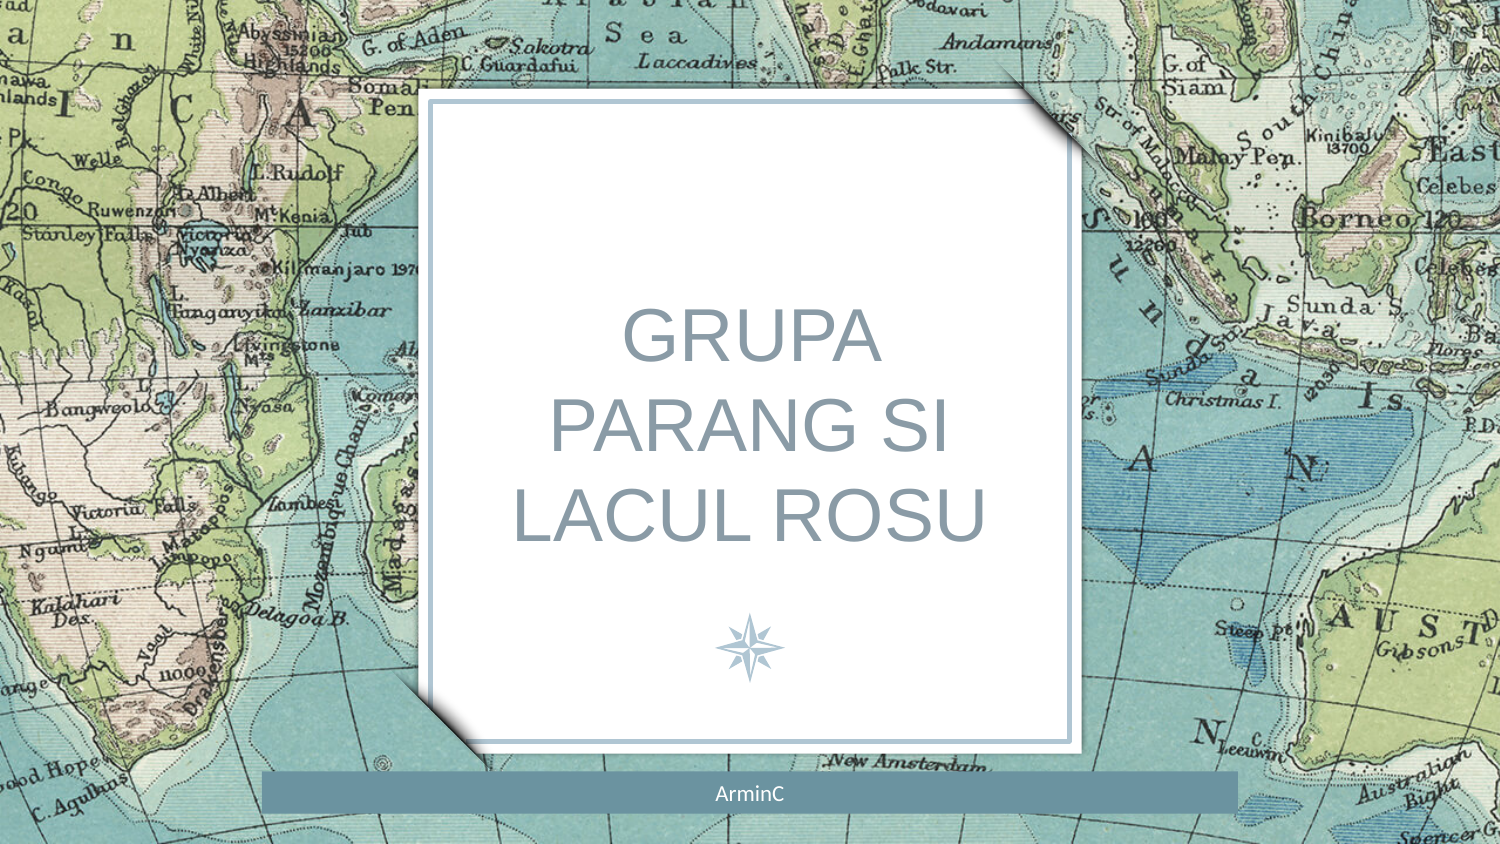

# GRUPA PARANG SI LACUL ROSU
ArminC